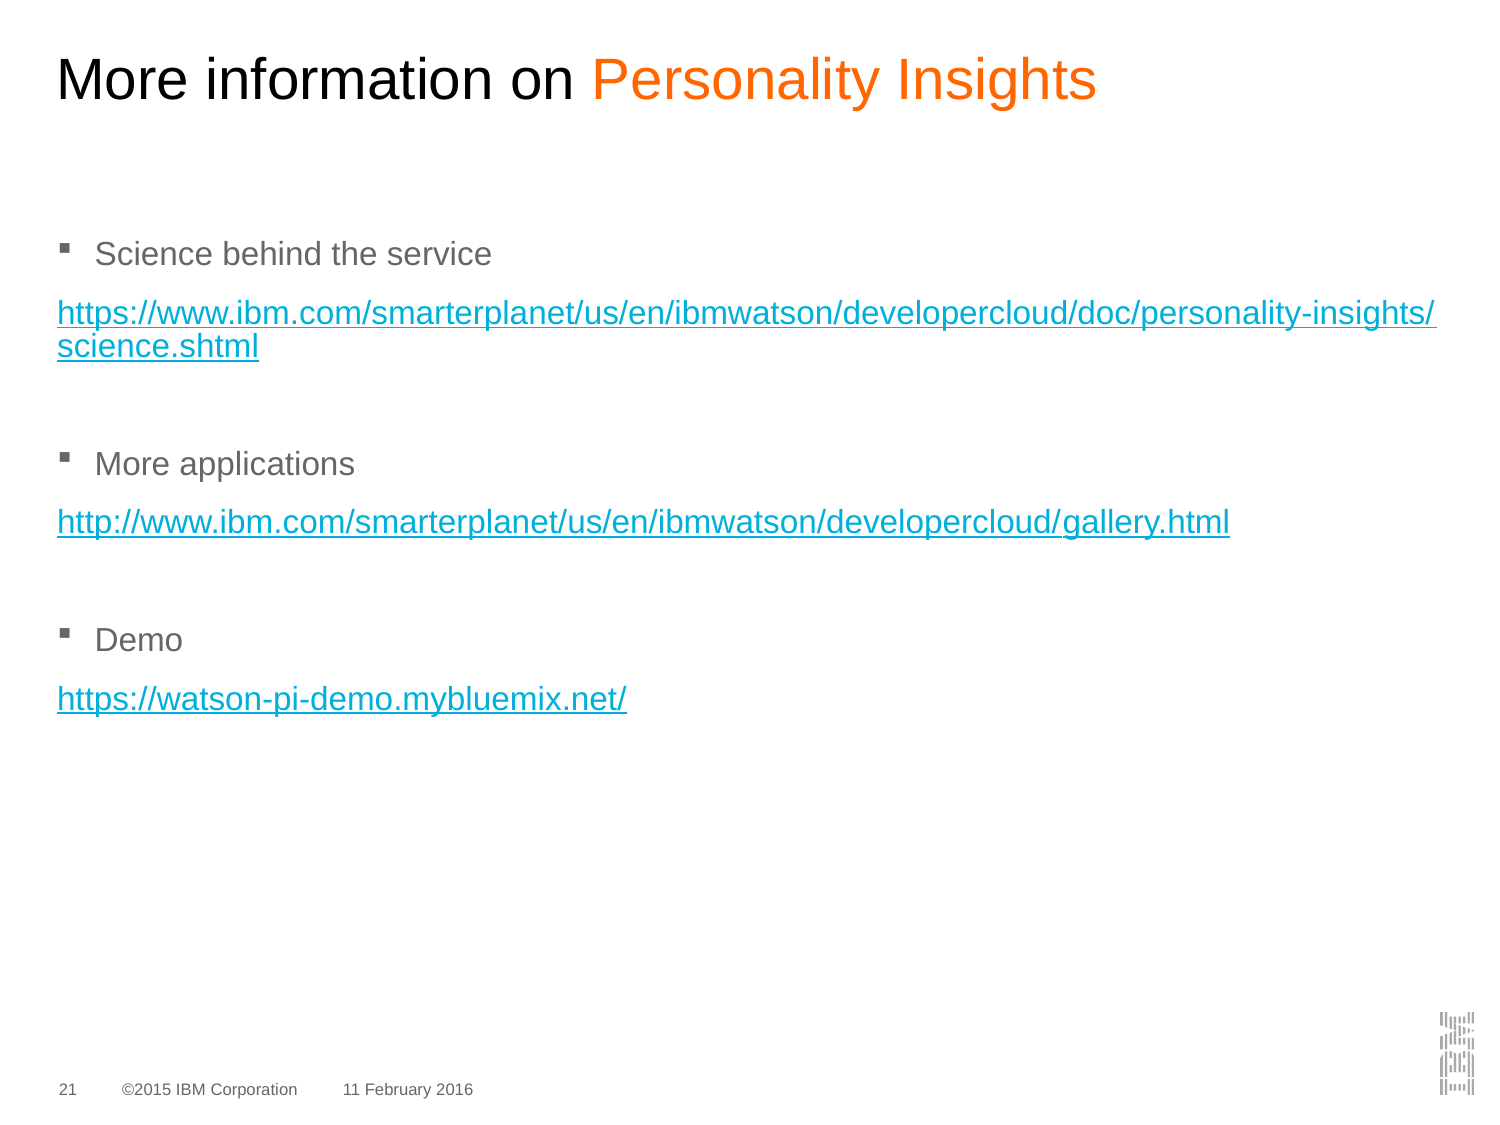

# More information on Personality Insights
Science behind the service
https://www.ibm.com/smarterplanet/us/en/ibmwatson/developercloud/doc/personality-insights/science.shtml

More applications
http://www.ibm.com/smarterplanet/us/en/ibmwatson/developercloud/gallery.html

Demo
https://watson-pi-demo.mybluemix.net/